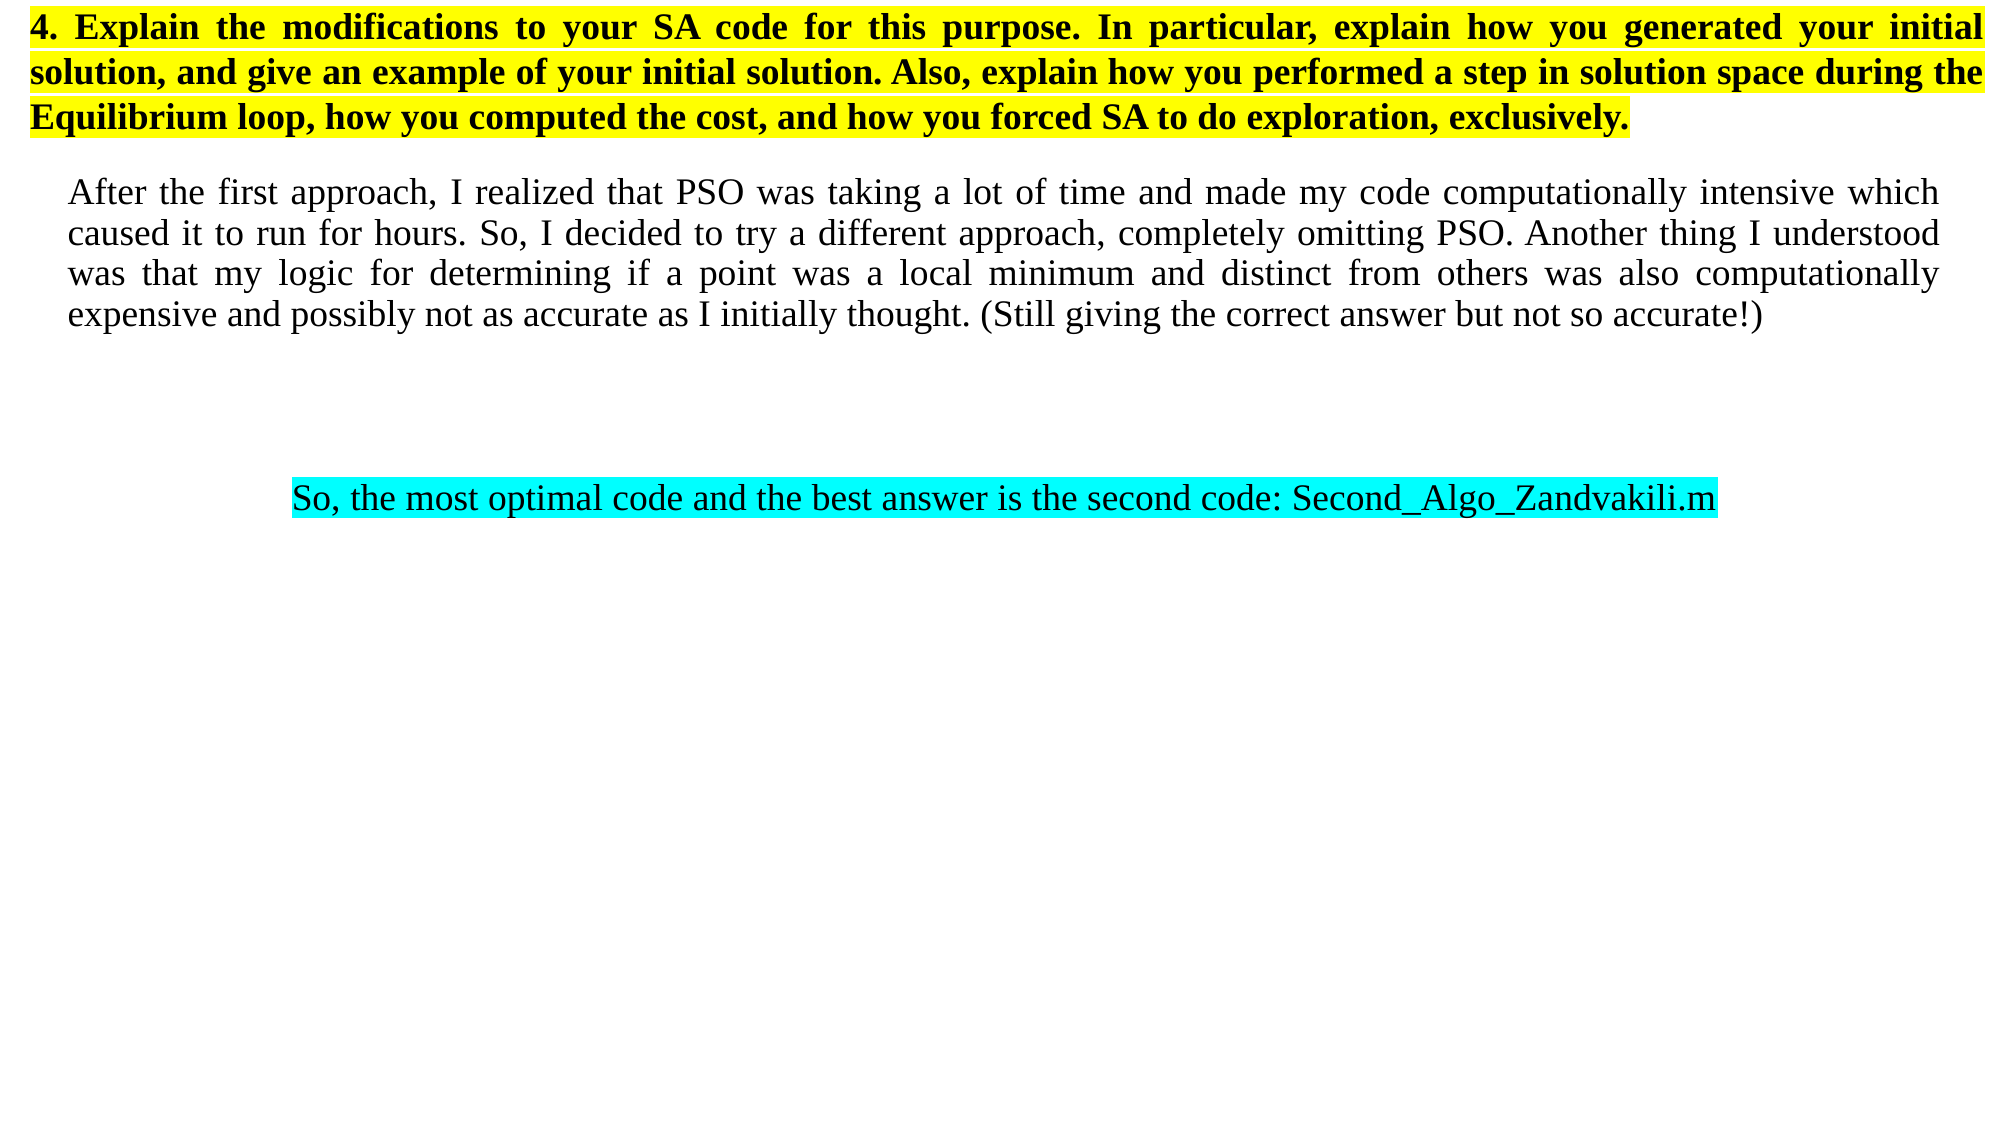

# 4. Explain the modifications to your SA code for this purpose. In particular, explain how you generated your initial solution, and give an example of your initial solution. Also, explain how you performed a step in solution space during the Equilibrium loop, how you computed the cost, and how you forced SA to do exploration, exclusively.
After the first approach, I realized that PSO was taking a lot of time and made my code computationally intensive which caused it to run for hours. So, I decided to try a different approach, completely omitting PSO. Another thing I understood was that my logic for determining if a point was a local minimum and distinct from others was also computationally expensive and possibly not as accurate as I initially thought. (Still giving the correct answer but not so accurate!)

So, the most optimal code and the best answer is the second code: Second_Algo_Zandvakili.m